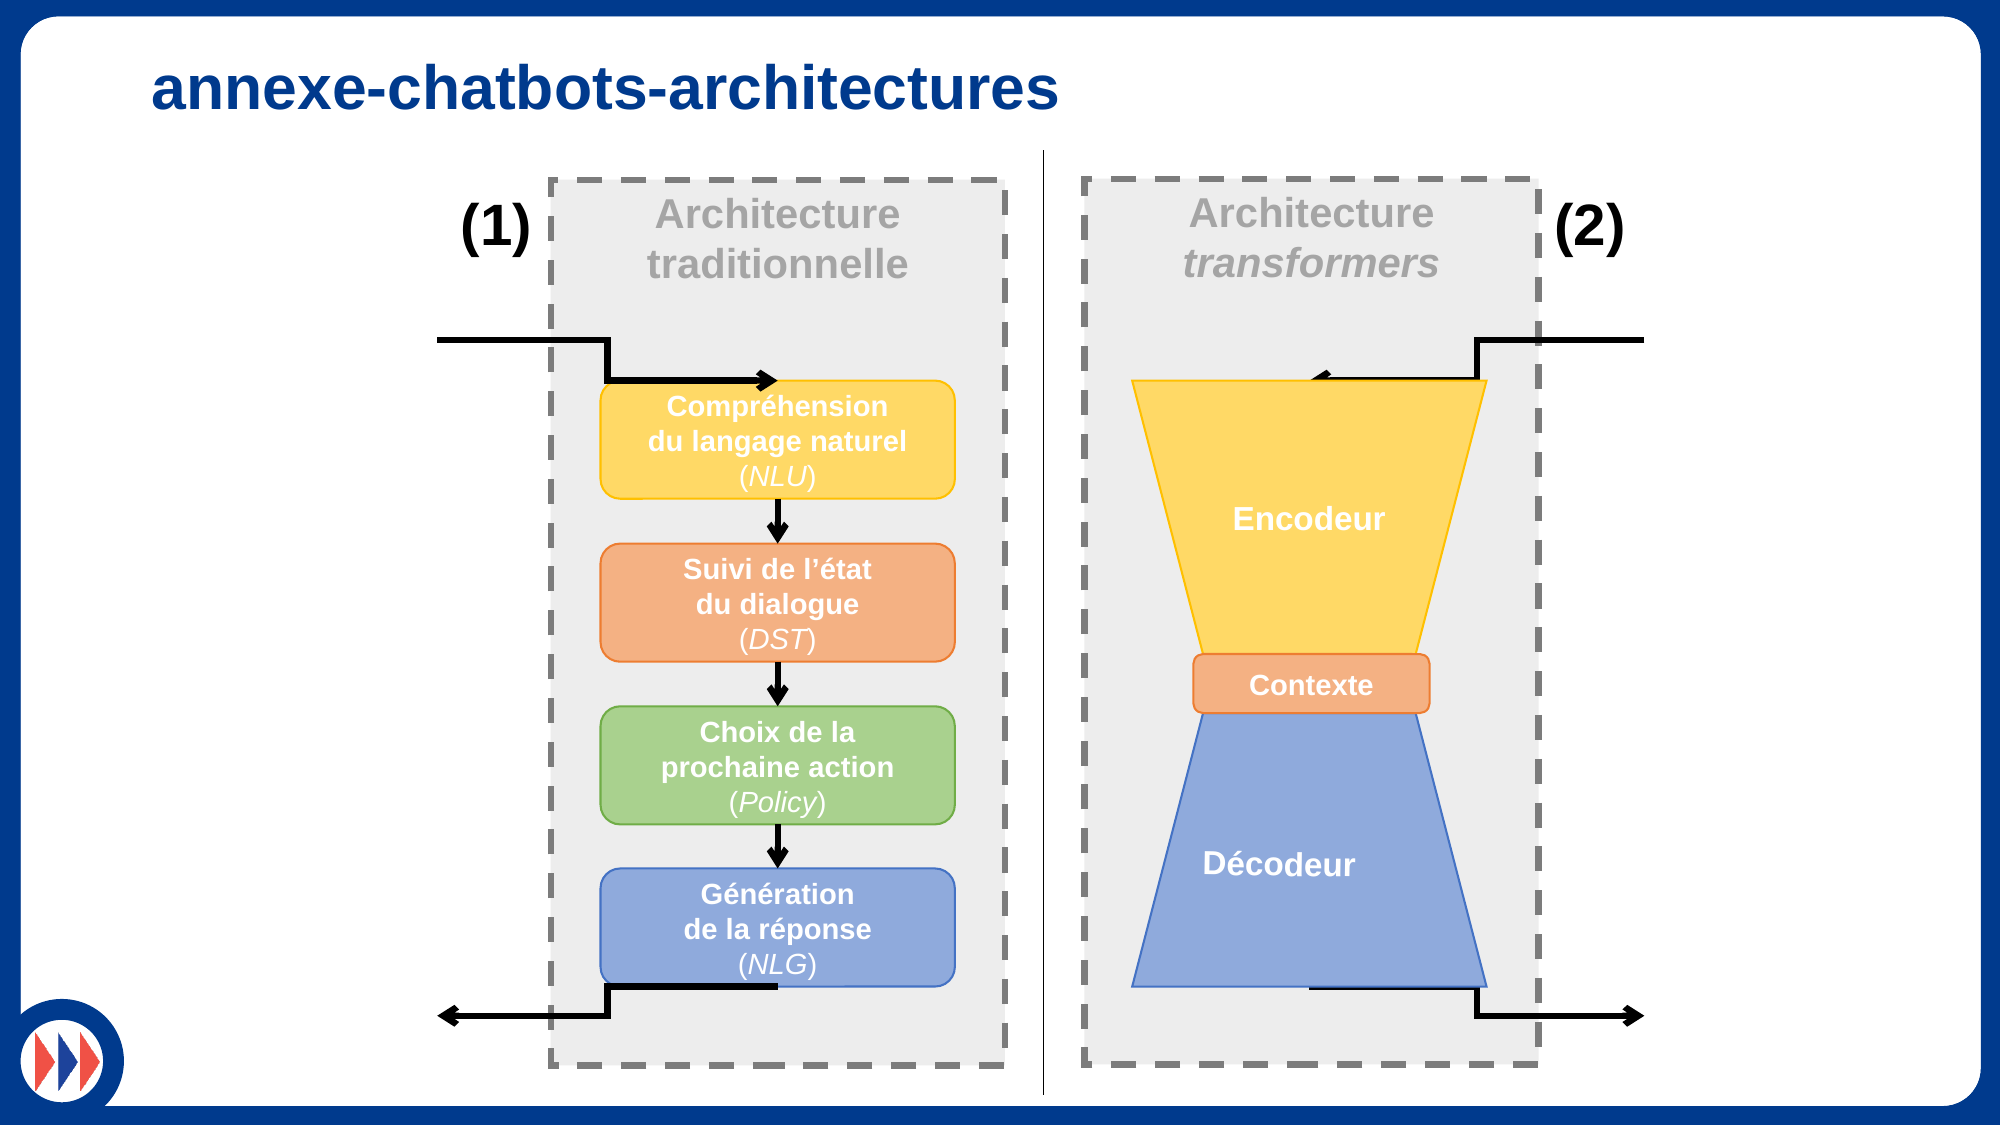

# annexe-chatbots-architectures
Architecture transformers
(2)
Encodeur
Contexte
Décodeur
Architecture traditionnelle
(1)
Compréhension
du langage naturel
(NLU)
Suivi de l’état
du dialogue
(DST)
Choix de la
prochaine action
(Policy)
Génération
de la réponse
(NLG)